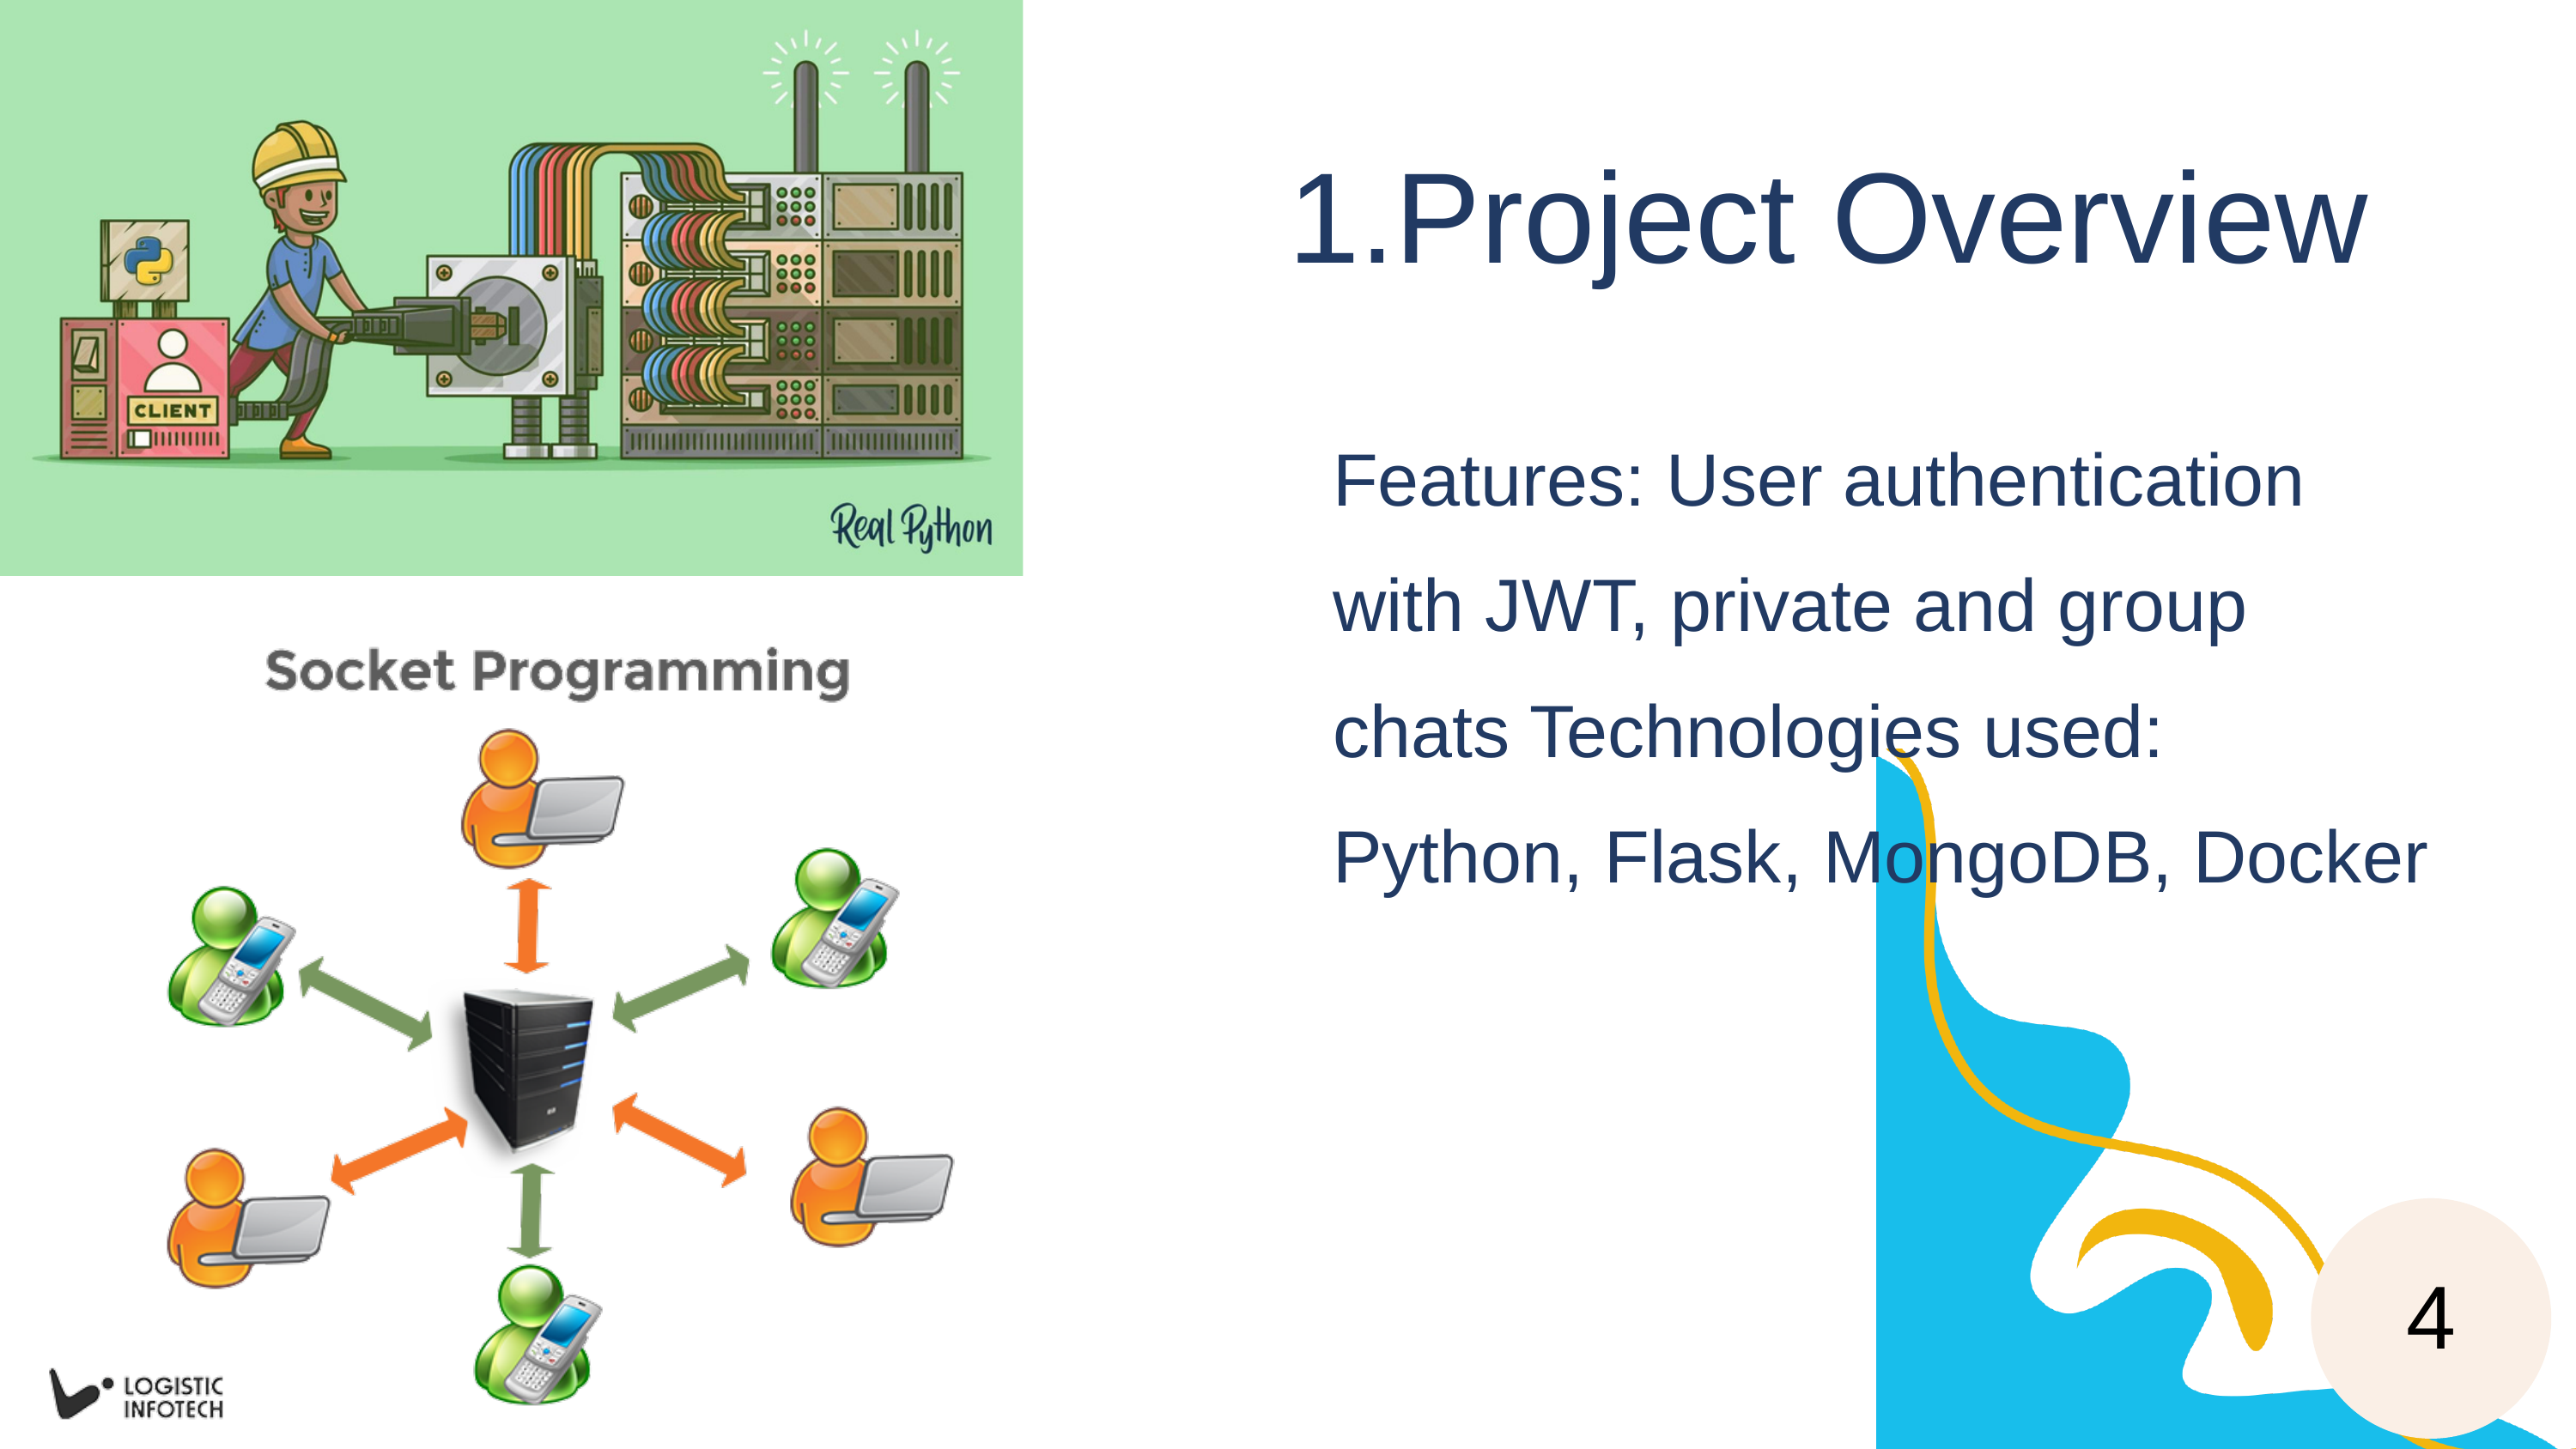

1.Project Overview
Features: User authentication with JWT, private and group chats Technologies used: Python, Flask, MongoDB, Docker

4